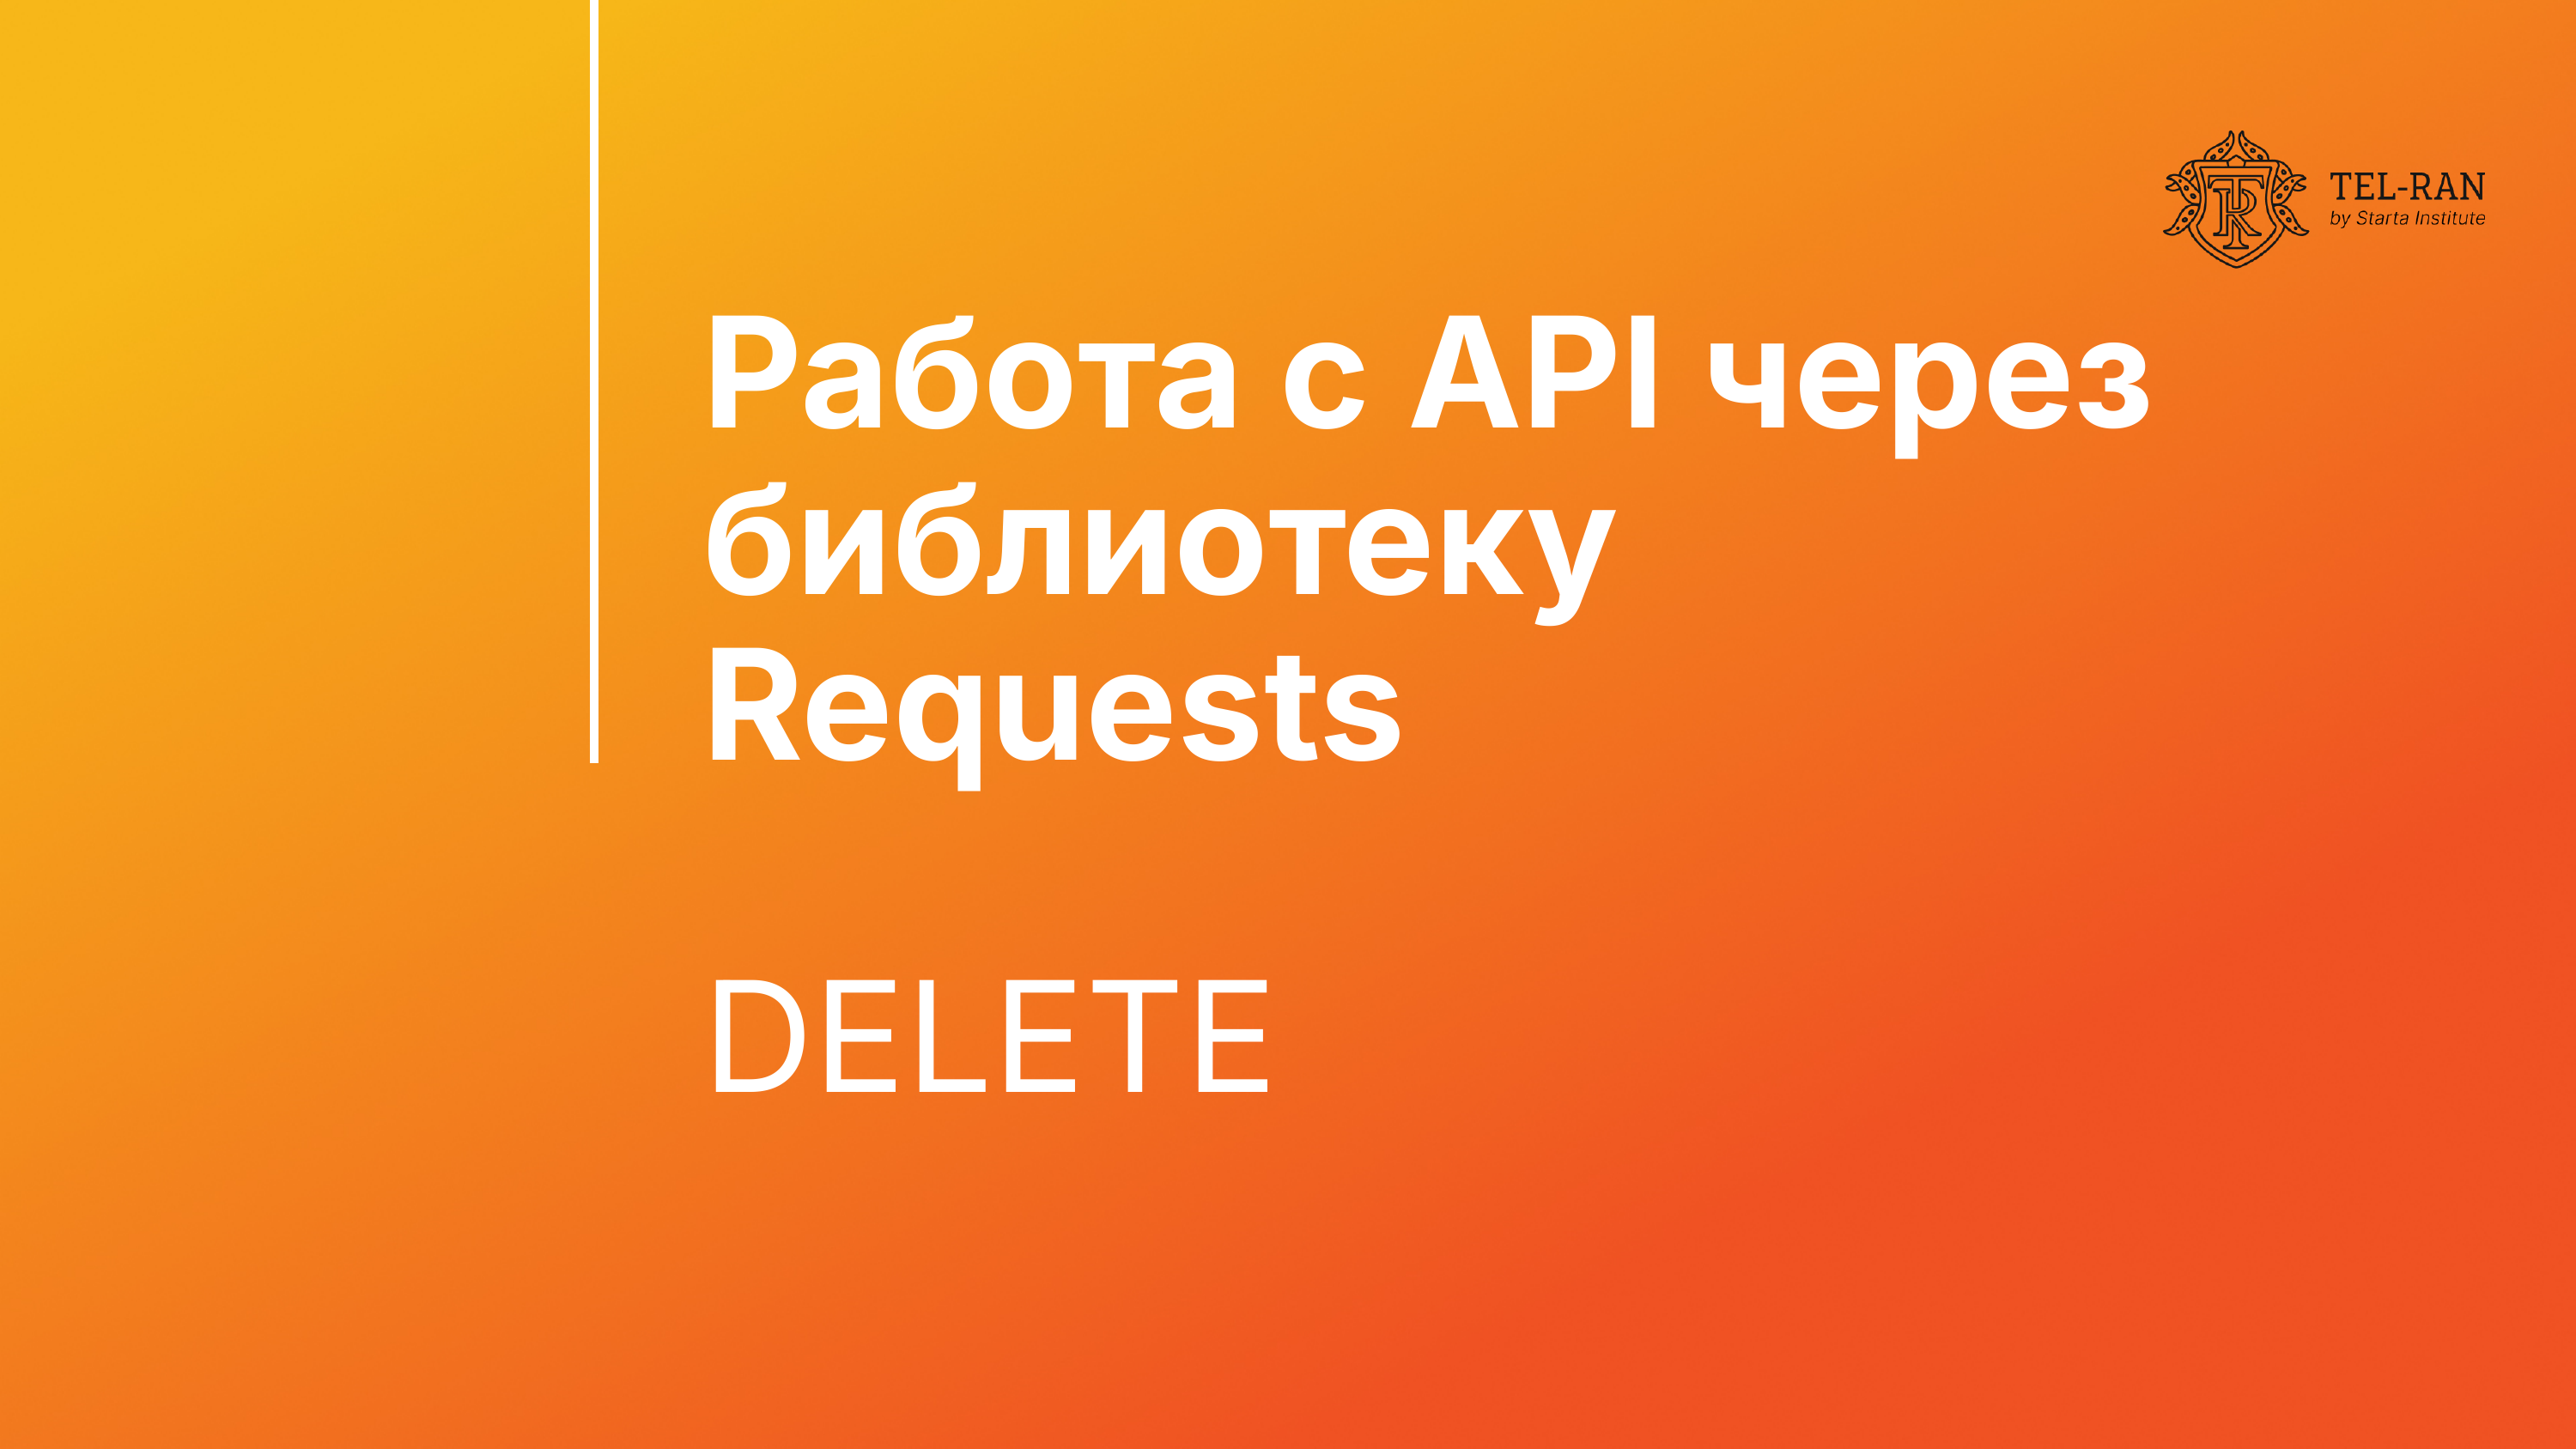

Работа с API через библиотеку Requests

DELETE